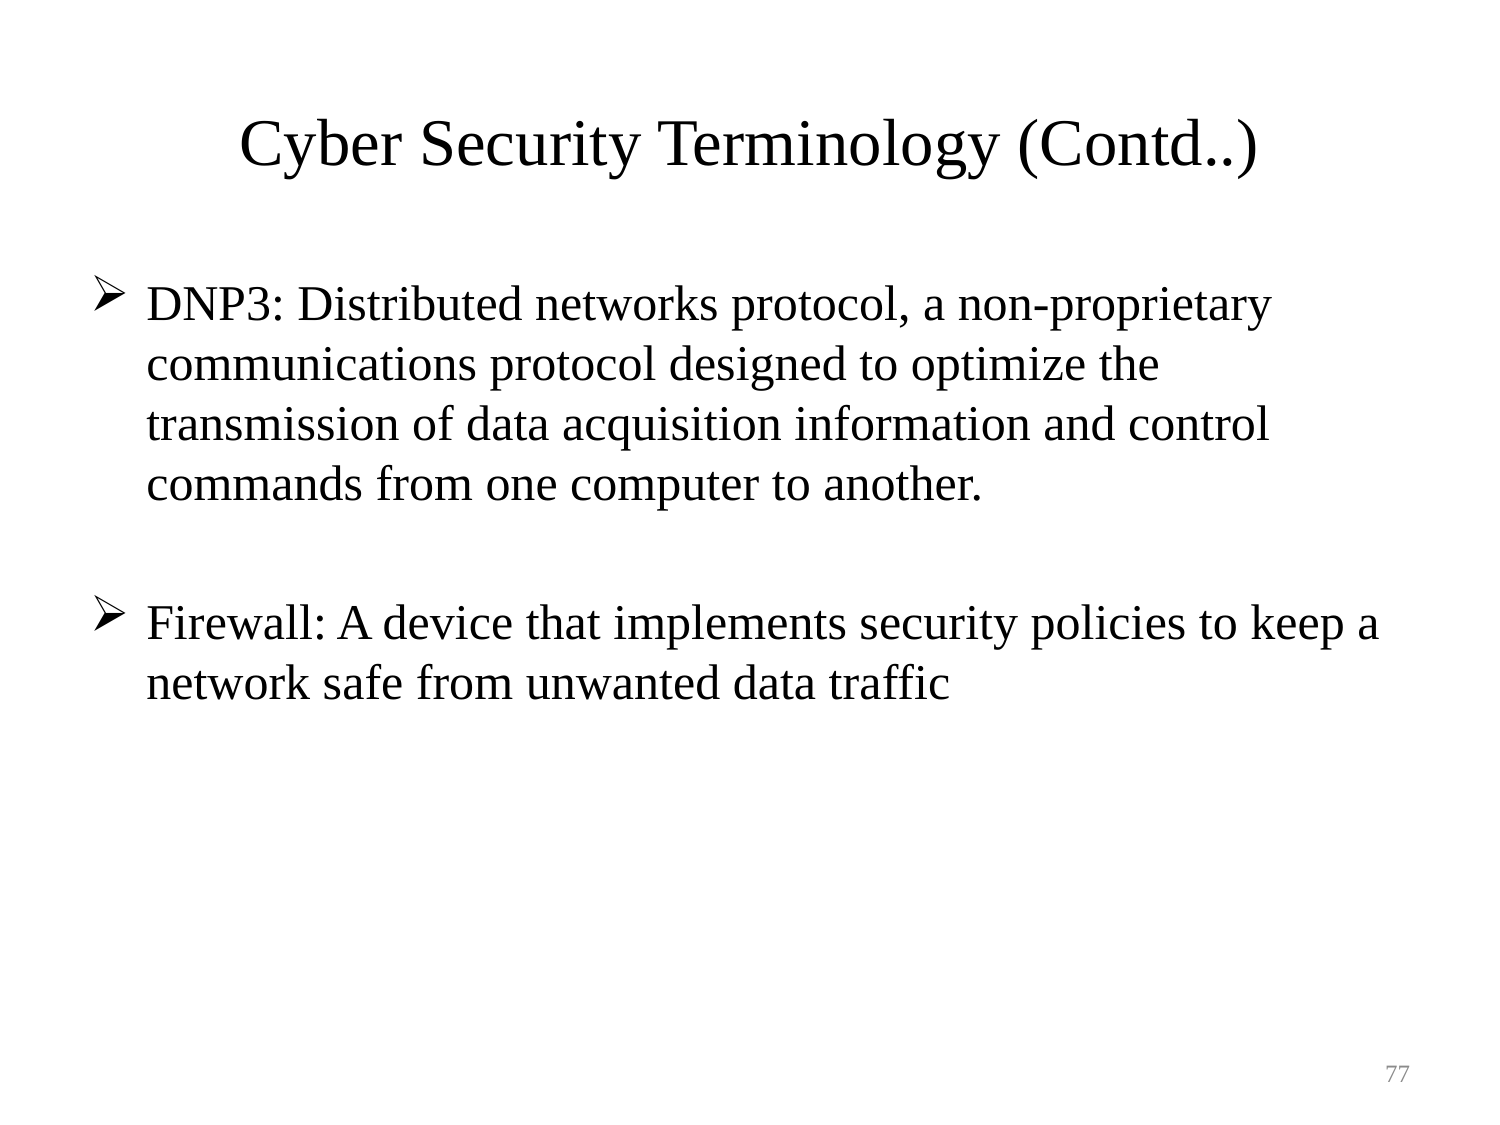

# Cyber Security Terminology (Contd..)
DNP3: Distributed networks protocol, a non-proprietary communications protocol designed to optimize the transmission of data acquisition information and control commands from one computer to another.

Firewall: A device that implements security policies to keep a network safe from unwanted data traffic

77